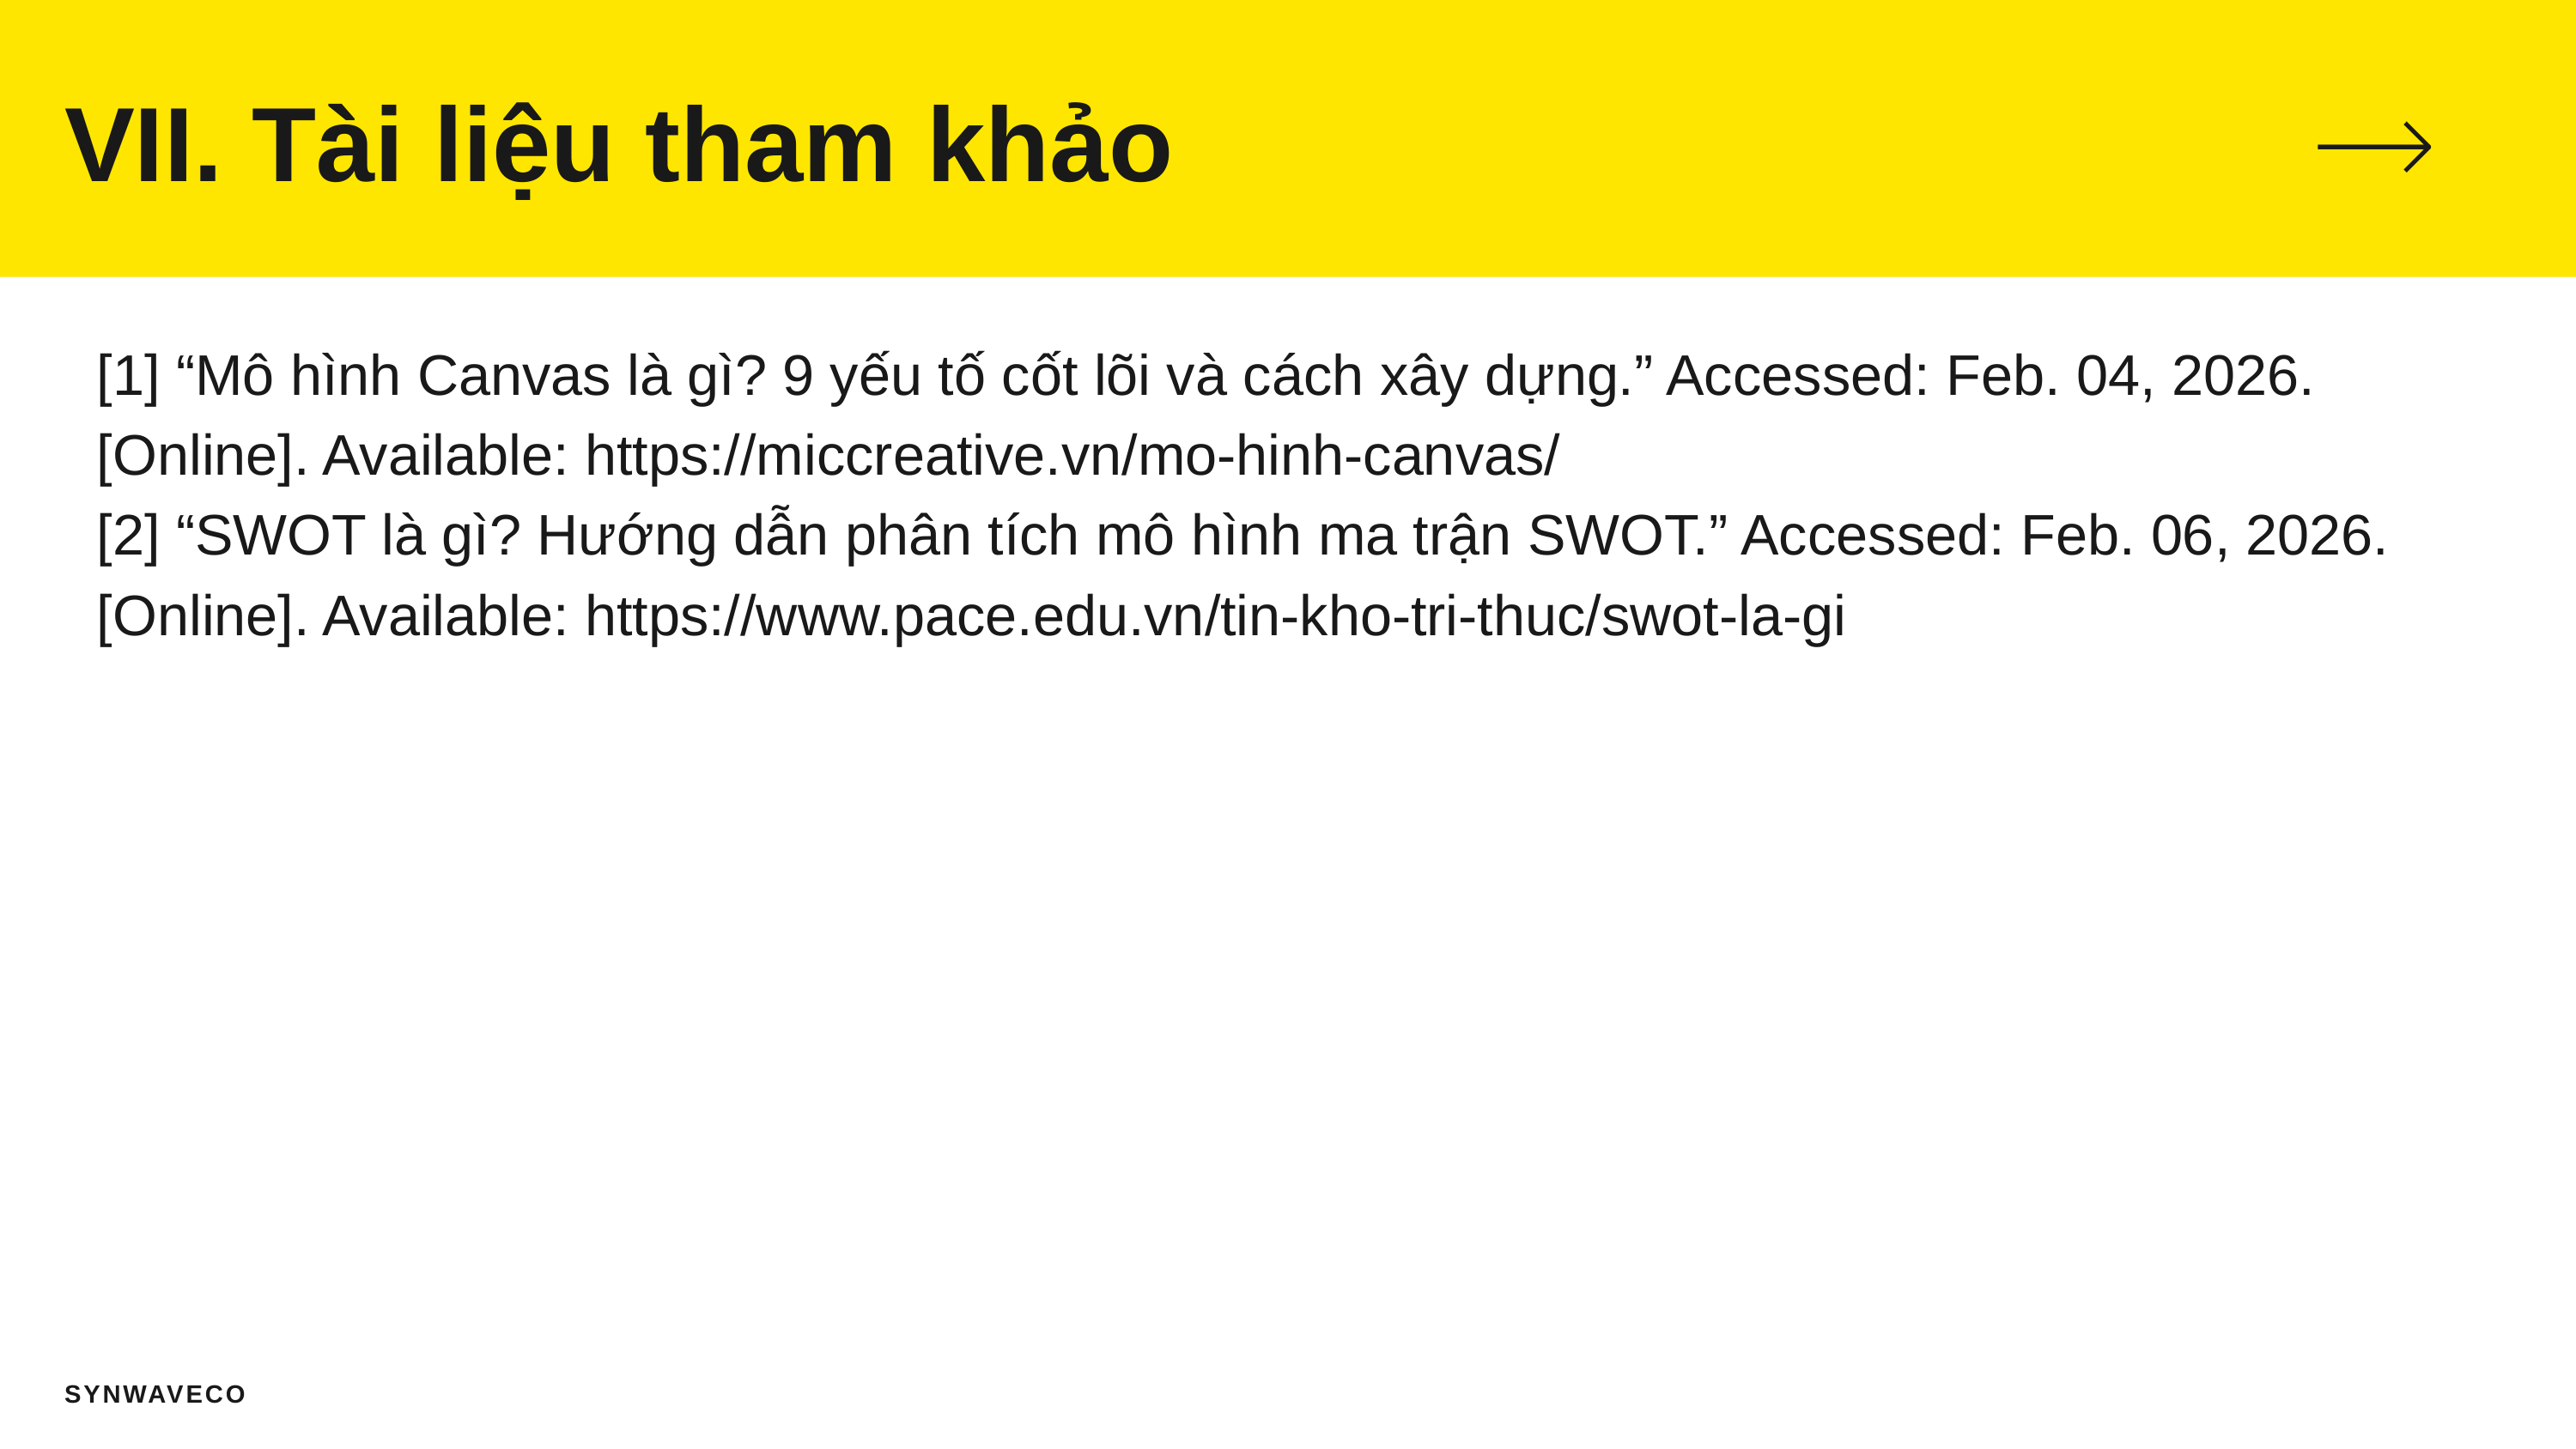

VII. Tài liệu tham khảo

[1] “Mô hình Canvas là gì? 9 yếu tố cốt lõi và cách xây dựng.” Accessed: Feb. 04, 2026. [Online]. Available: https://miccreative.vn/mo-hinh-canvas/
[2] “SWOT là gì? Hướng dẫn phân tích mô hình ma trận SWOT.” Accessed: Feb. 06, 2026. [Online]. Available: https://www.pace.edu.vn/tin-kho-tri-thuc/swot-la-gi
SYNWAVECO